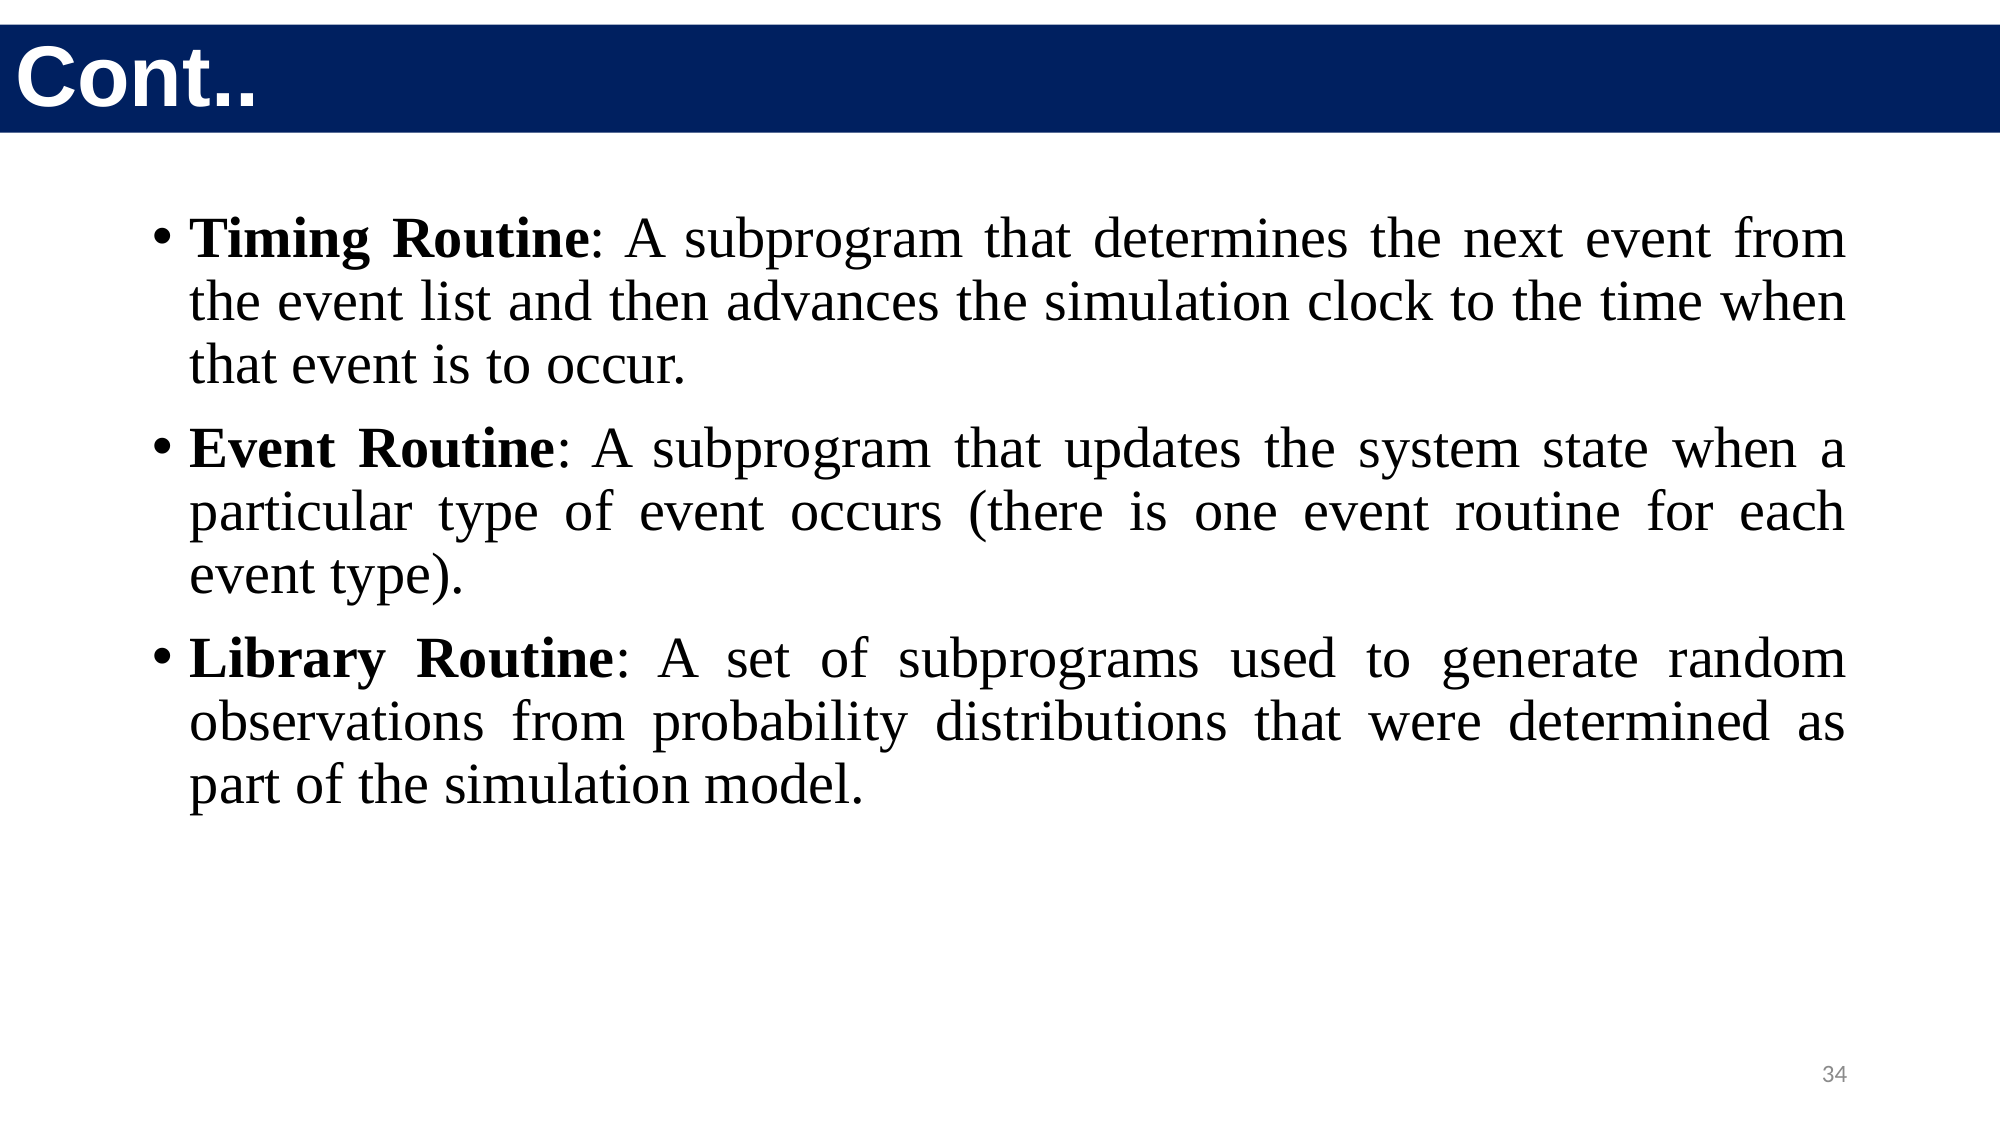

# Cont..
Timing Routine: A subprogram that determines the next event from the event list and then advances the simulation clock to the time when that event is to occur.
Event Routine: A subprogram that updates the system state when a particular type of event occurs (there is one event routine for each event type).
Library Routine: A set of subprograms used to generate random observations from probability distributions that were determined as part of the simulation model.

34